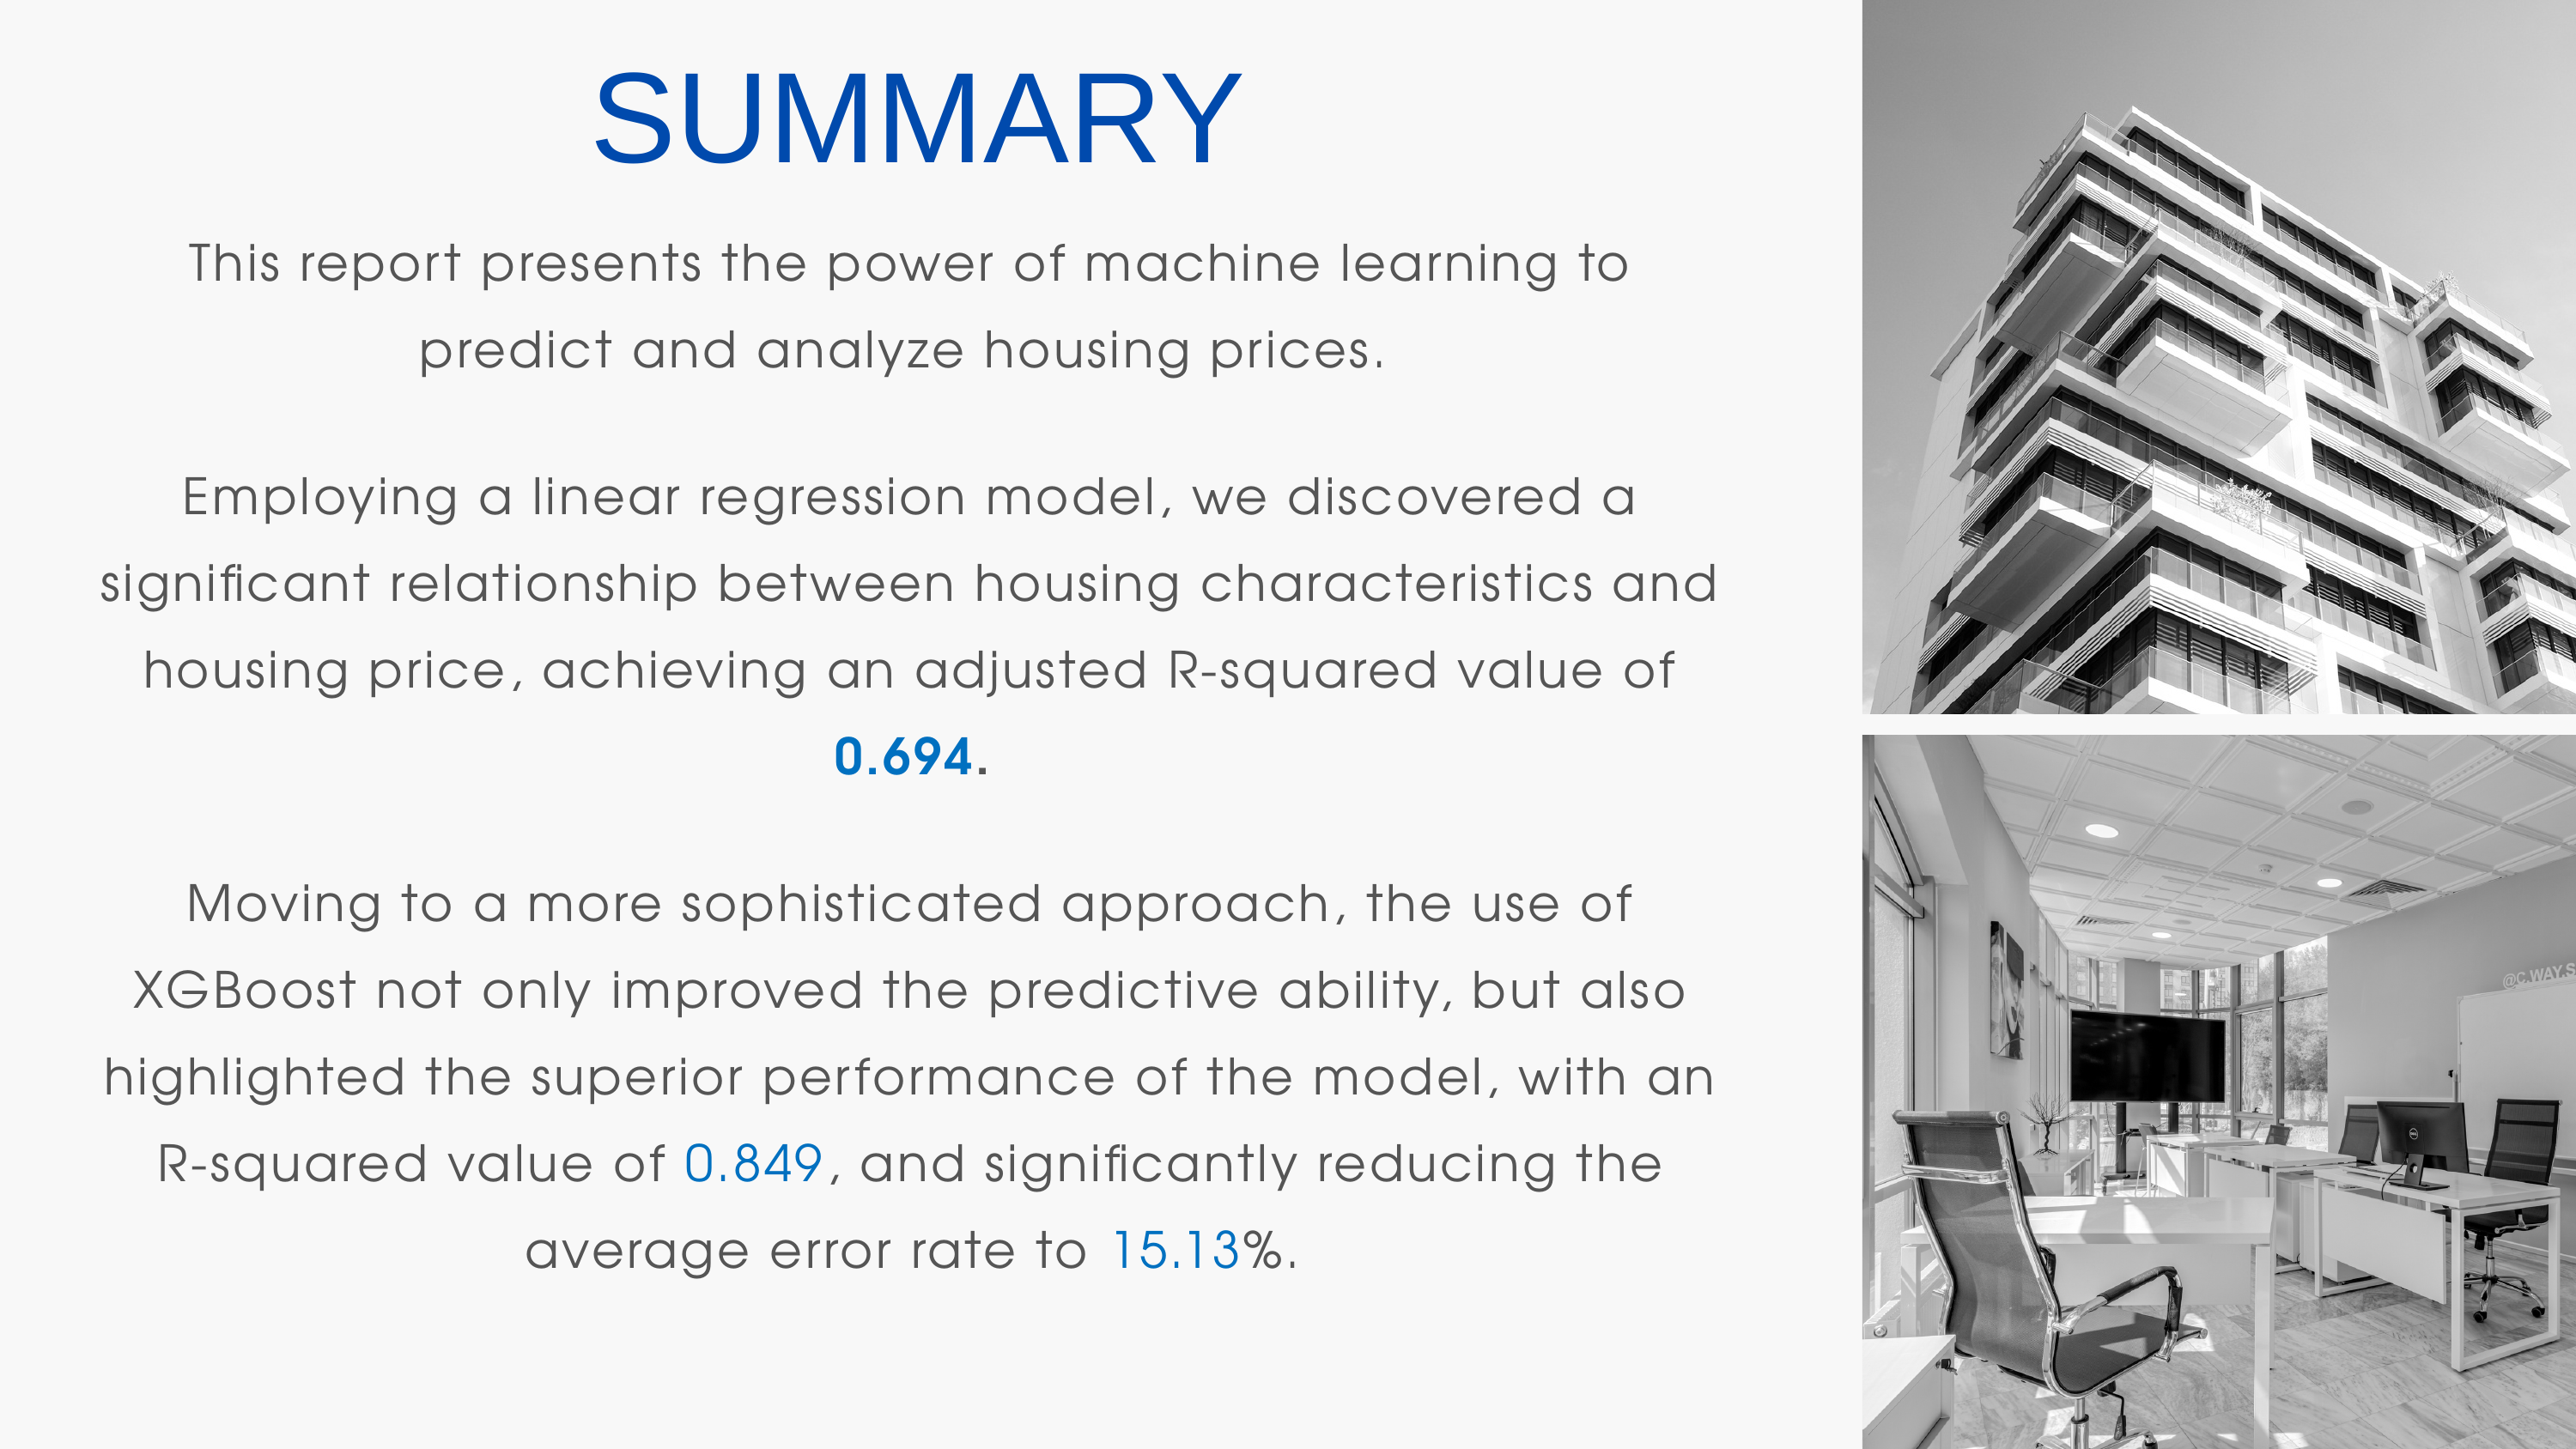

SUMMARY
This report presents the power of machine learning to predict and analyze housing prices.

Employing a linear regression model, we discovered a significant relationship between housing characteristics and housing price, achieving an adjusted R-squared value of 0.694.

Moving to a more sophisticated approach, the use of XGBoost not only improved the predictive ability, but also highlighted the superior performance of the model, with an R-squared value of 0.849, and significantly reducing the average error rate to 15.13%.